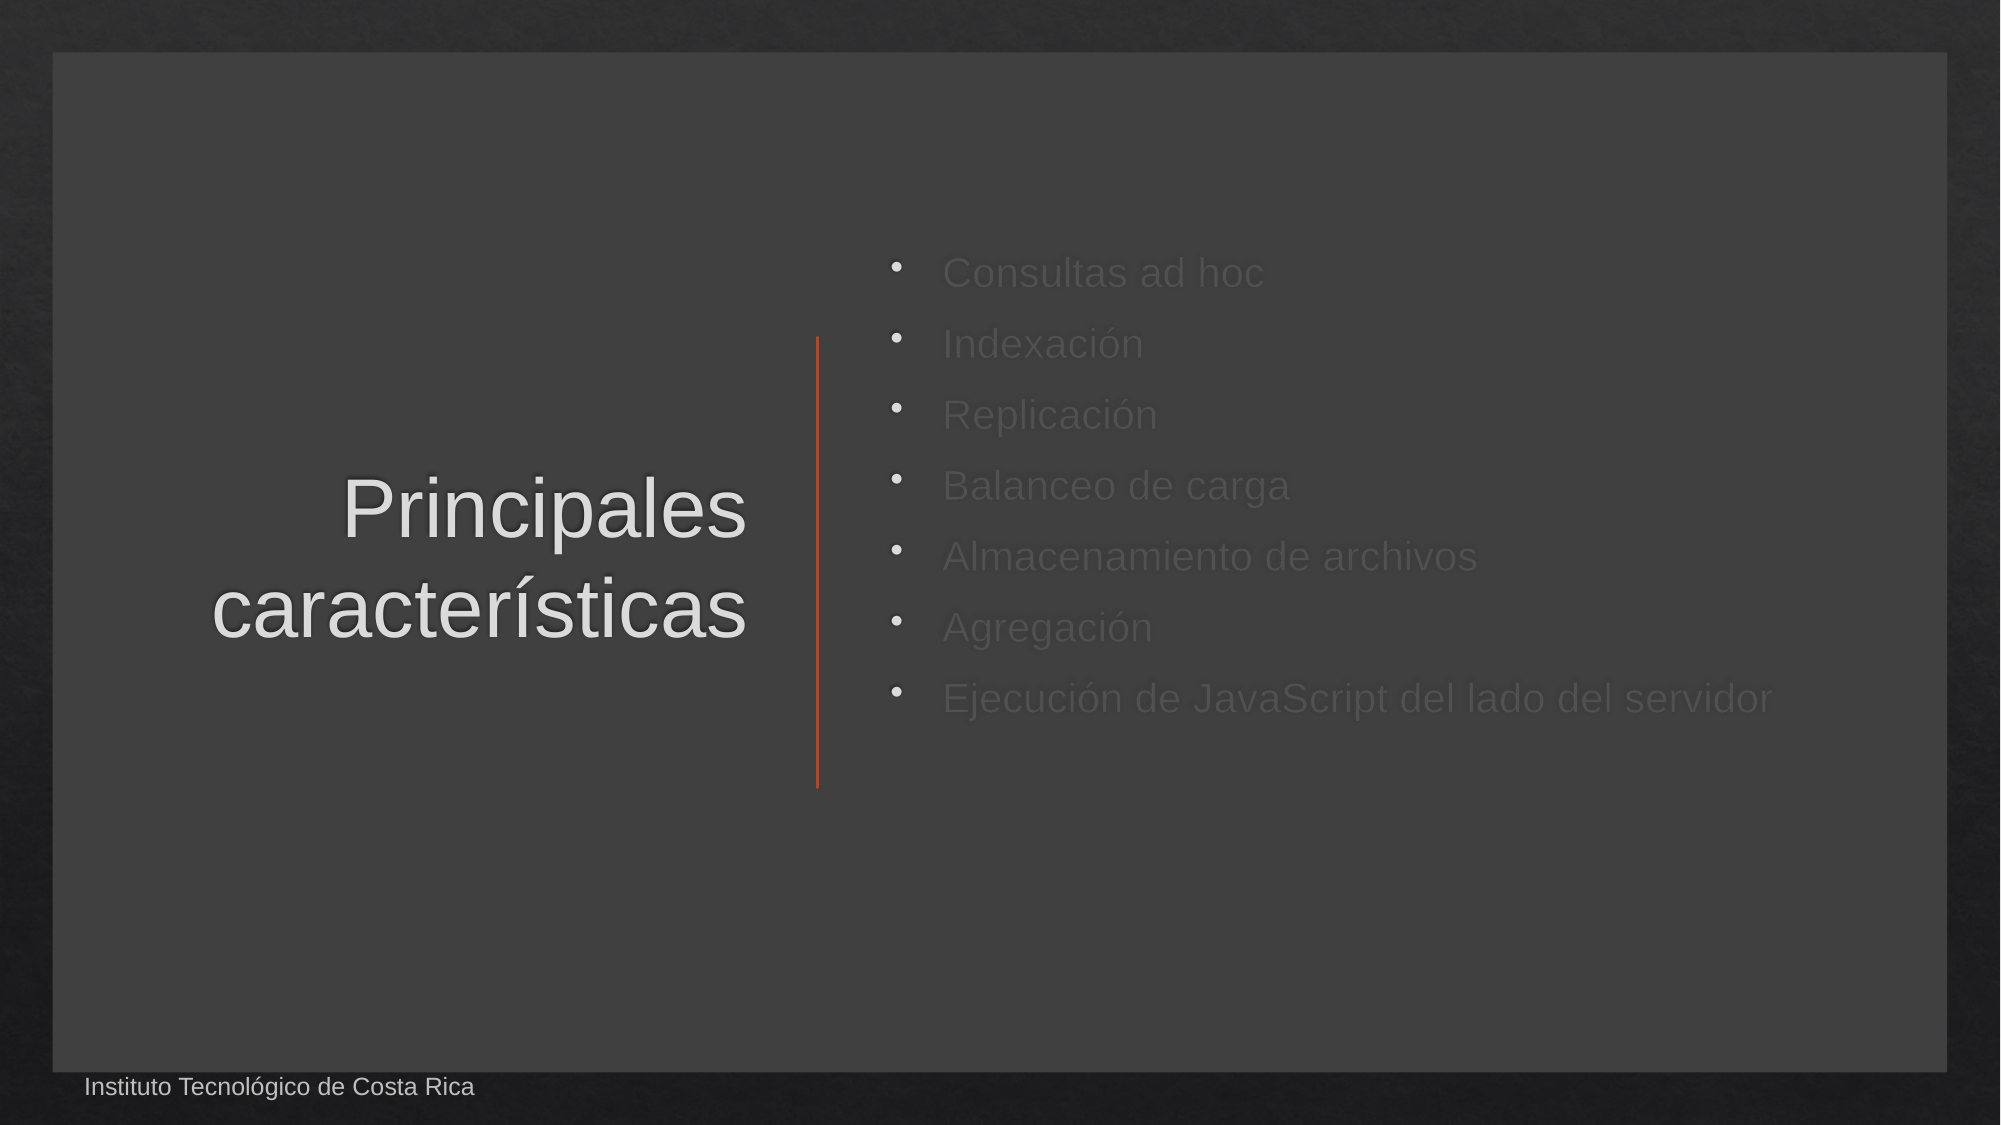

# Principales características
Consultas ad hoc
Indexación
Replicación
Balanceo de carga
Almacenamiento de archivos
Agregación
Ejecución de JavaScript del lado del servidor

Instituto Tecnológico de Costa Rica